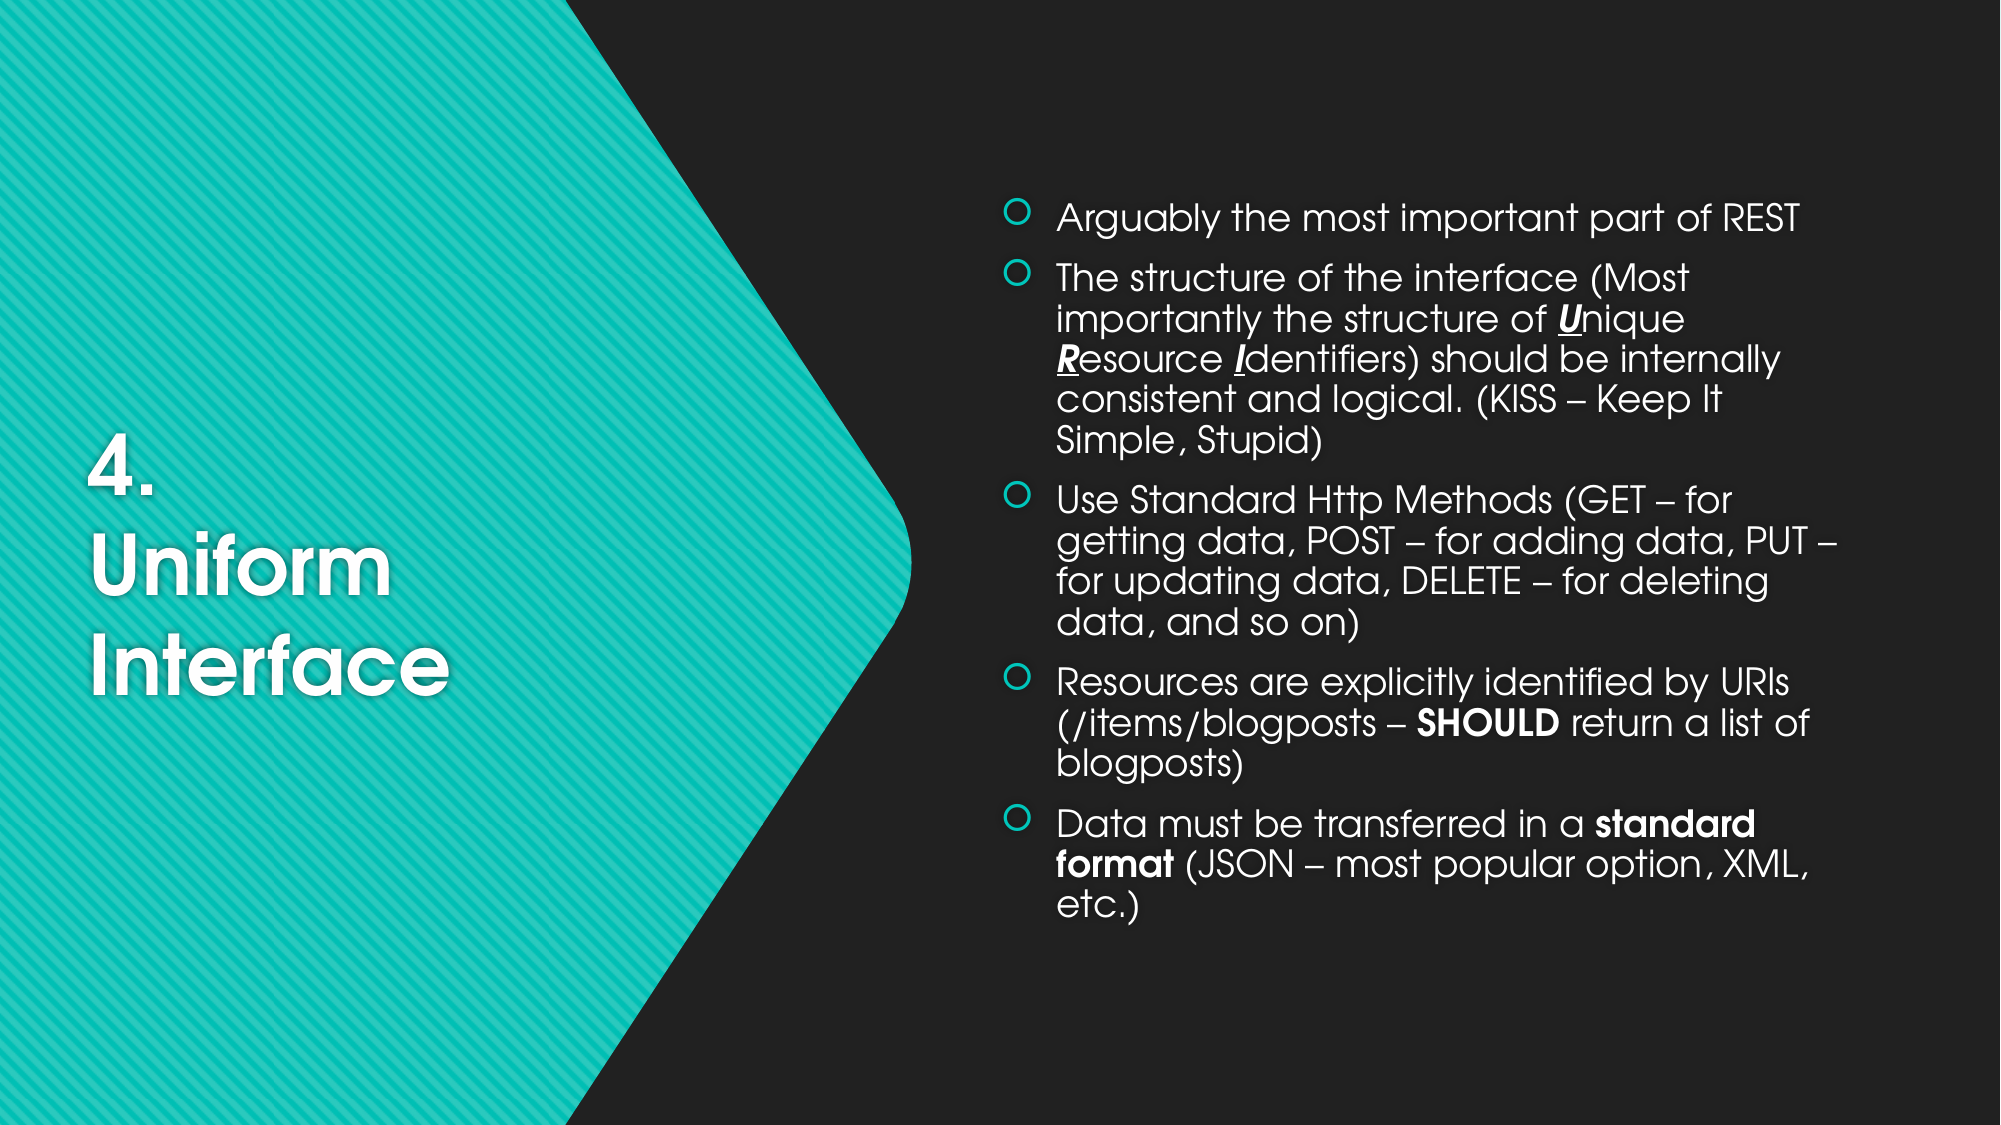

Arguably the most important part of REST
The structure of the interface (Most importantly the structure of Unique Resource Identifiers) should be internally consistent and logical. (KISS – Keep It Simple, Stupid)
Use Standard Http Methods (GET – for getting data, POST – for adding data, PUT – for updating data, DELETE – for deleting data, and so on)
Resources are explicitly identified by URIs (/items/blogposts – SHOULD return a list of blogposts)
Data must be transferred in a standard format (JSON – most popular option, XML, etc.)
# 4. Uniform Interface